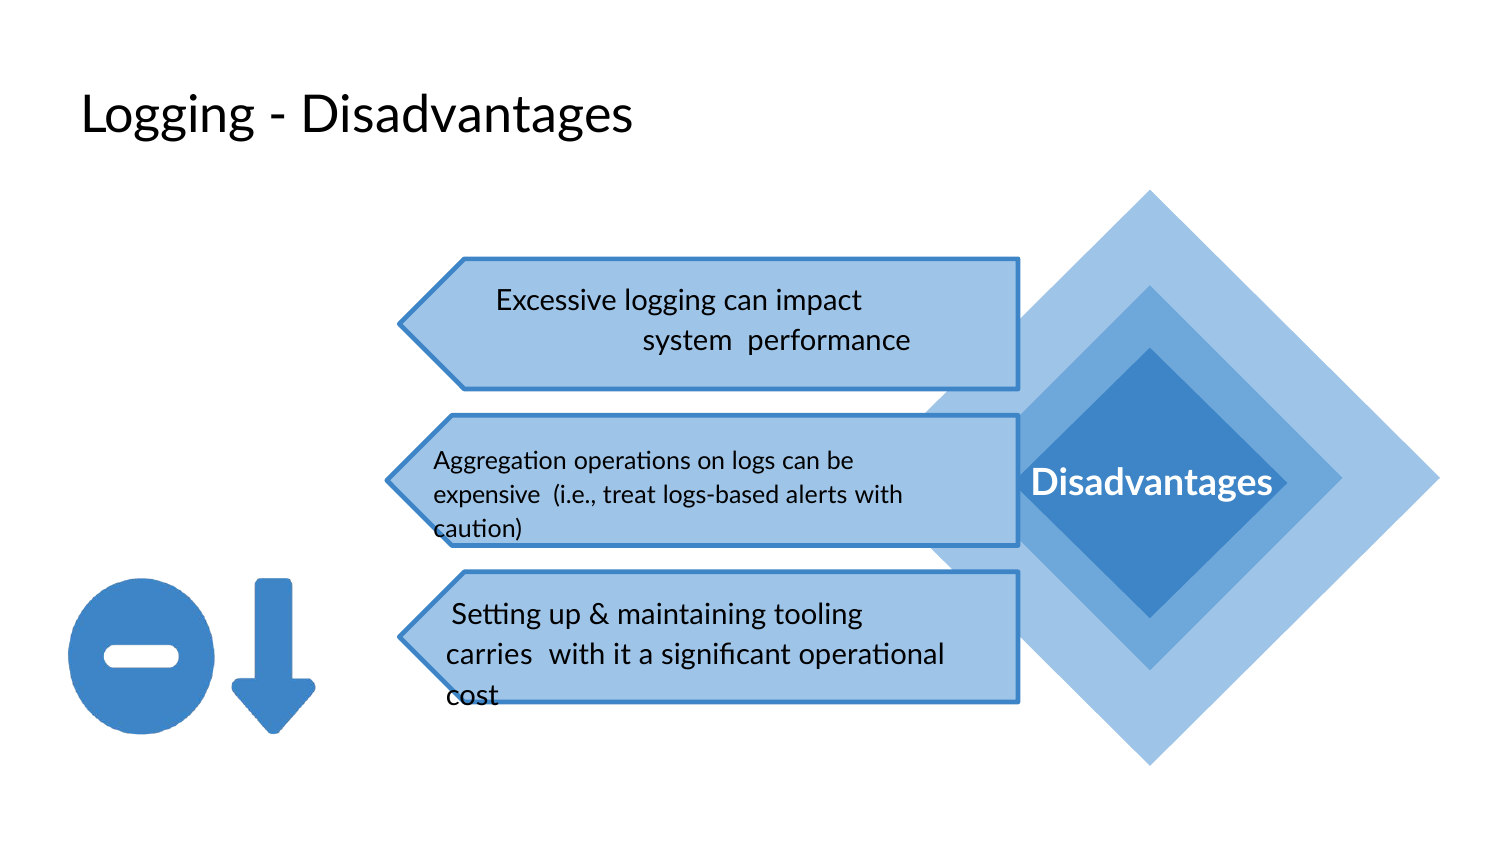

Logging - Disadvantages

Excessive logging can impact system  performance

Aggregation operations on logs can be expensive  (i.e., treat logs-based alerts with caution)
Disadvantages

Setting up & maintaining tooling carries  with it a signiﬁcant operational cost